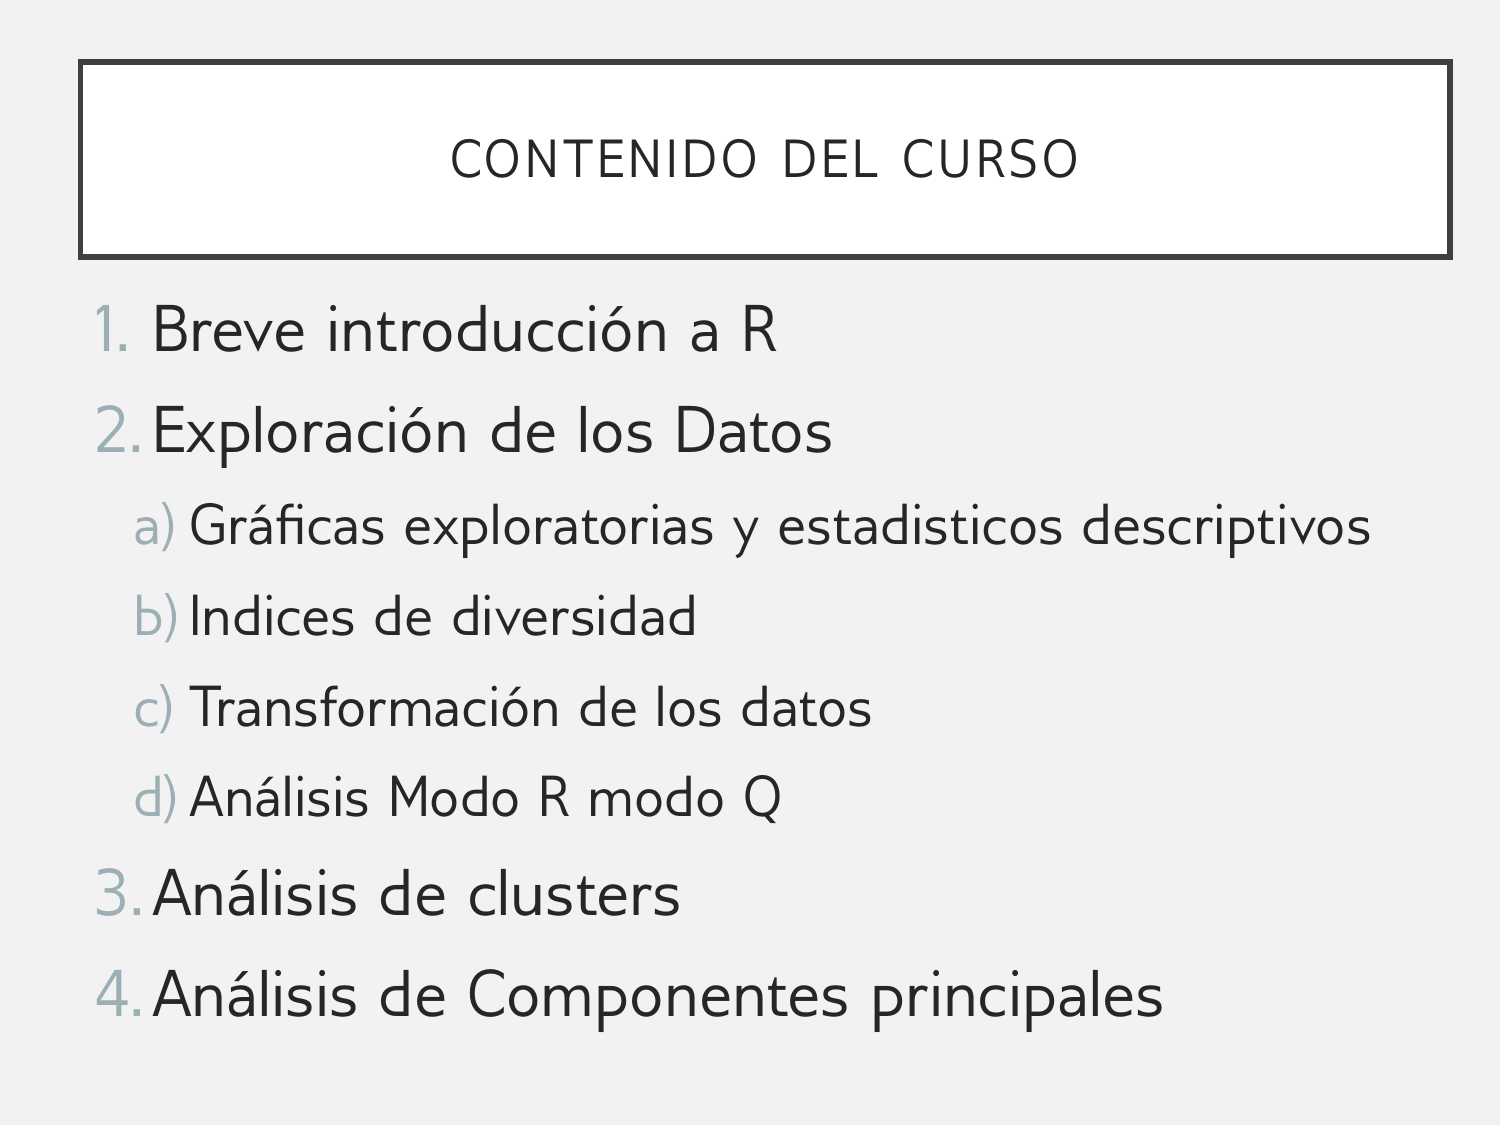

# Contenido del curso
Breve introducción a R
Exploración de los Datos
Gráficas exploratorias y estadisticos descriptivos
Indices de diversidad
Transformación de los datos
Análisis Modo R modo Q
Análisis de clusters
Análisis de Componentes principales